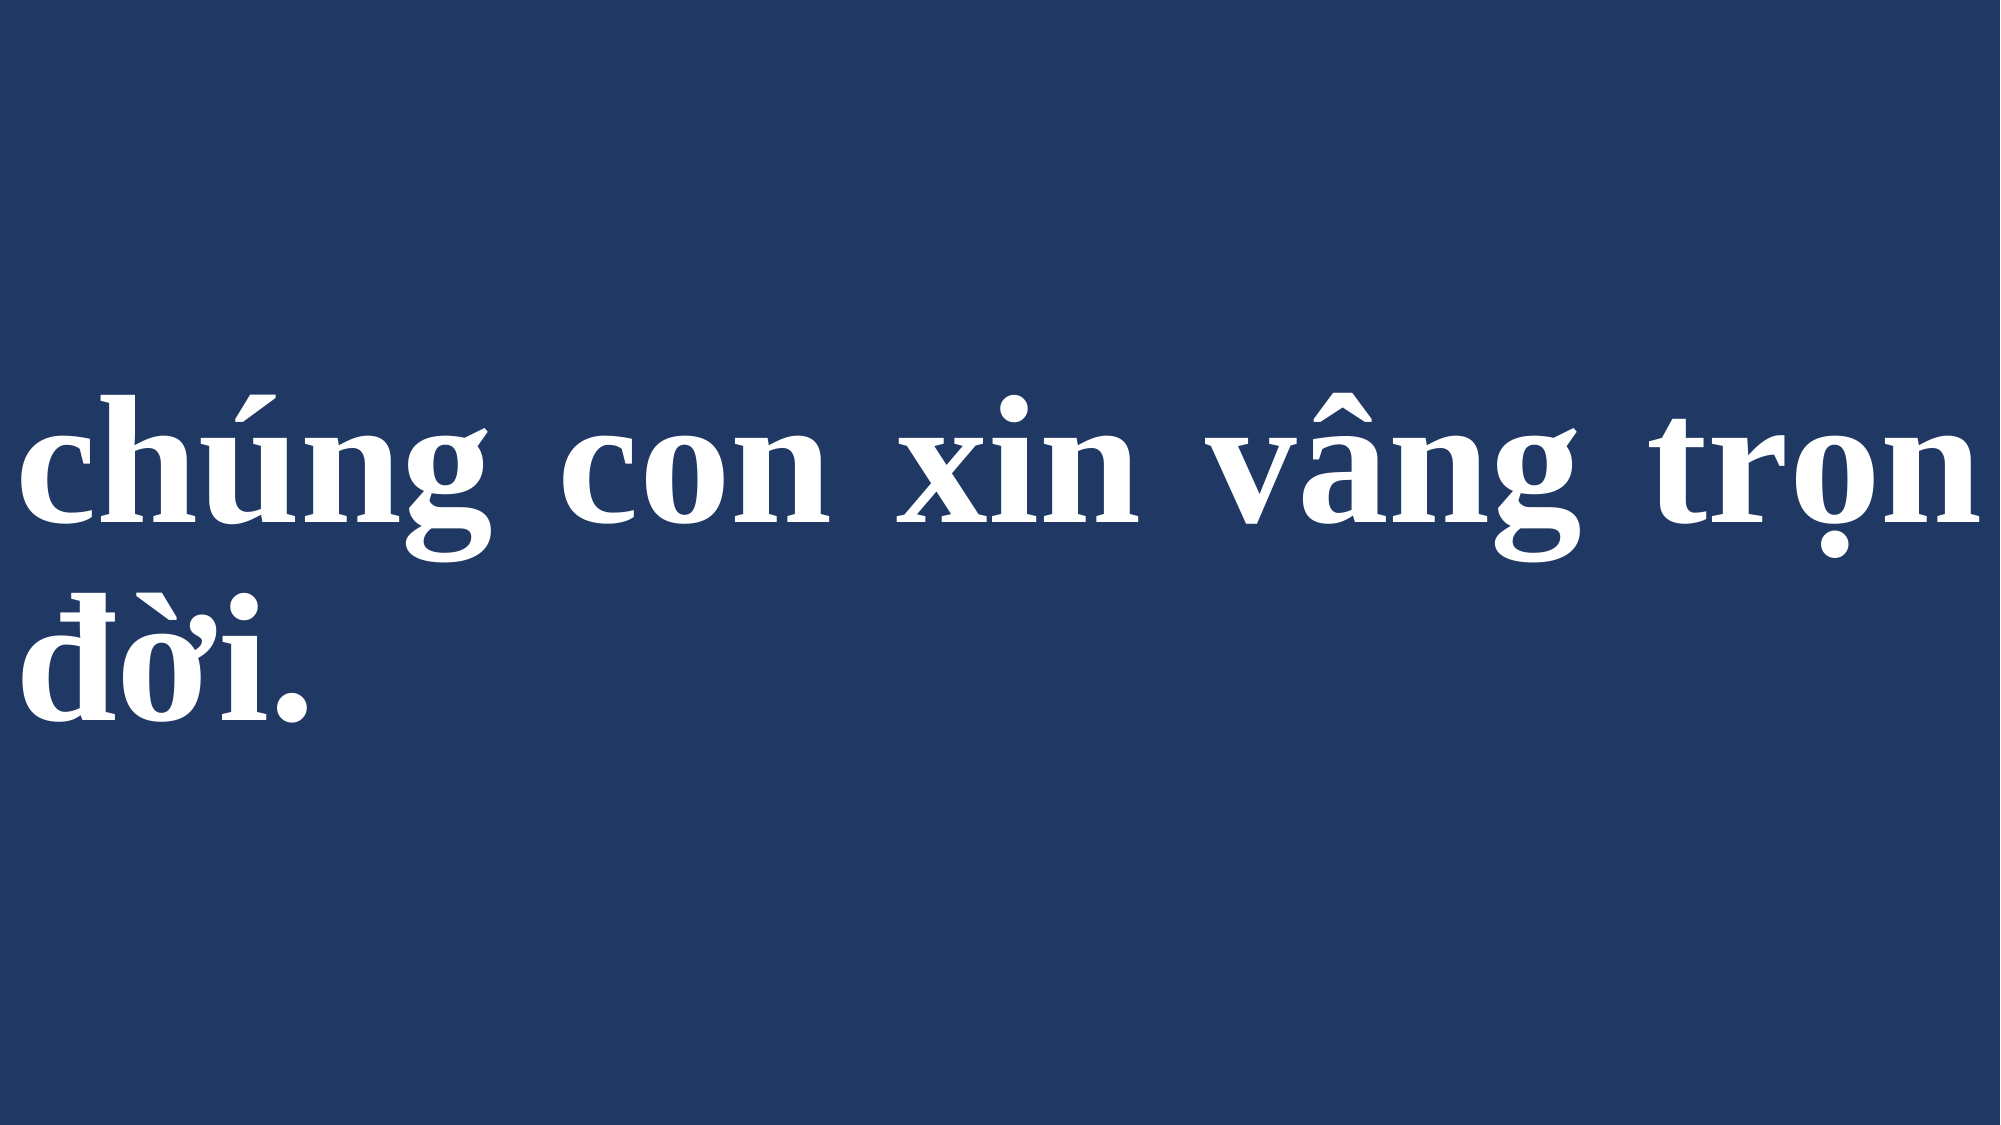

# chúng con xin vâng trọn đời.